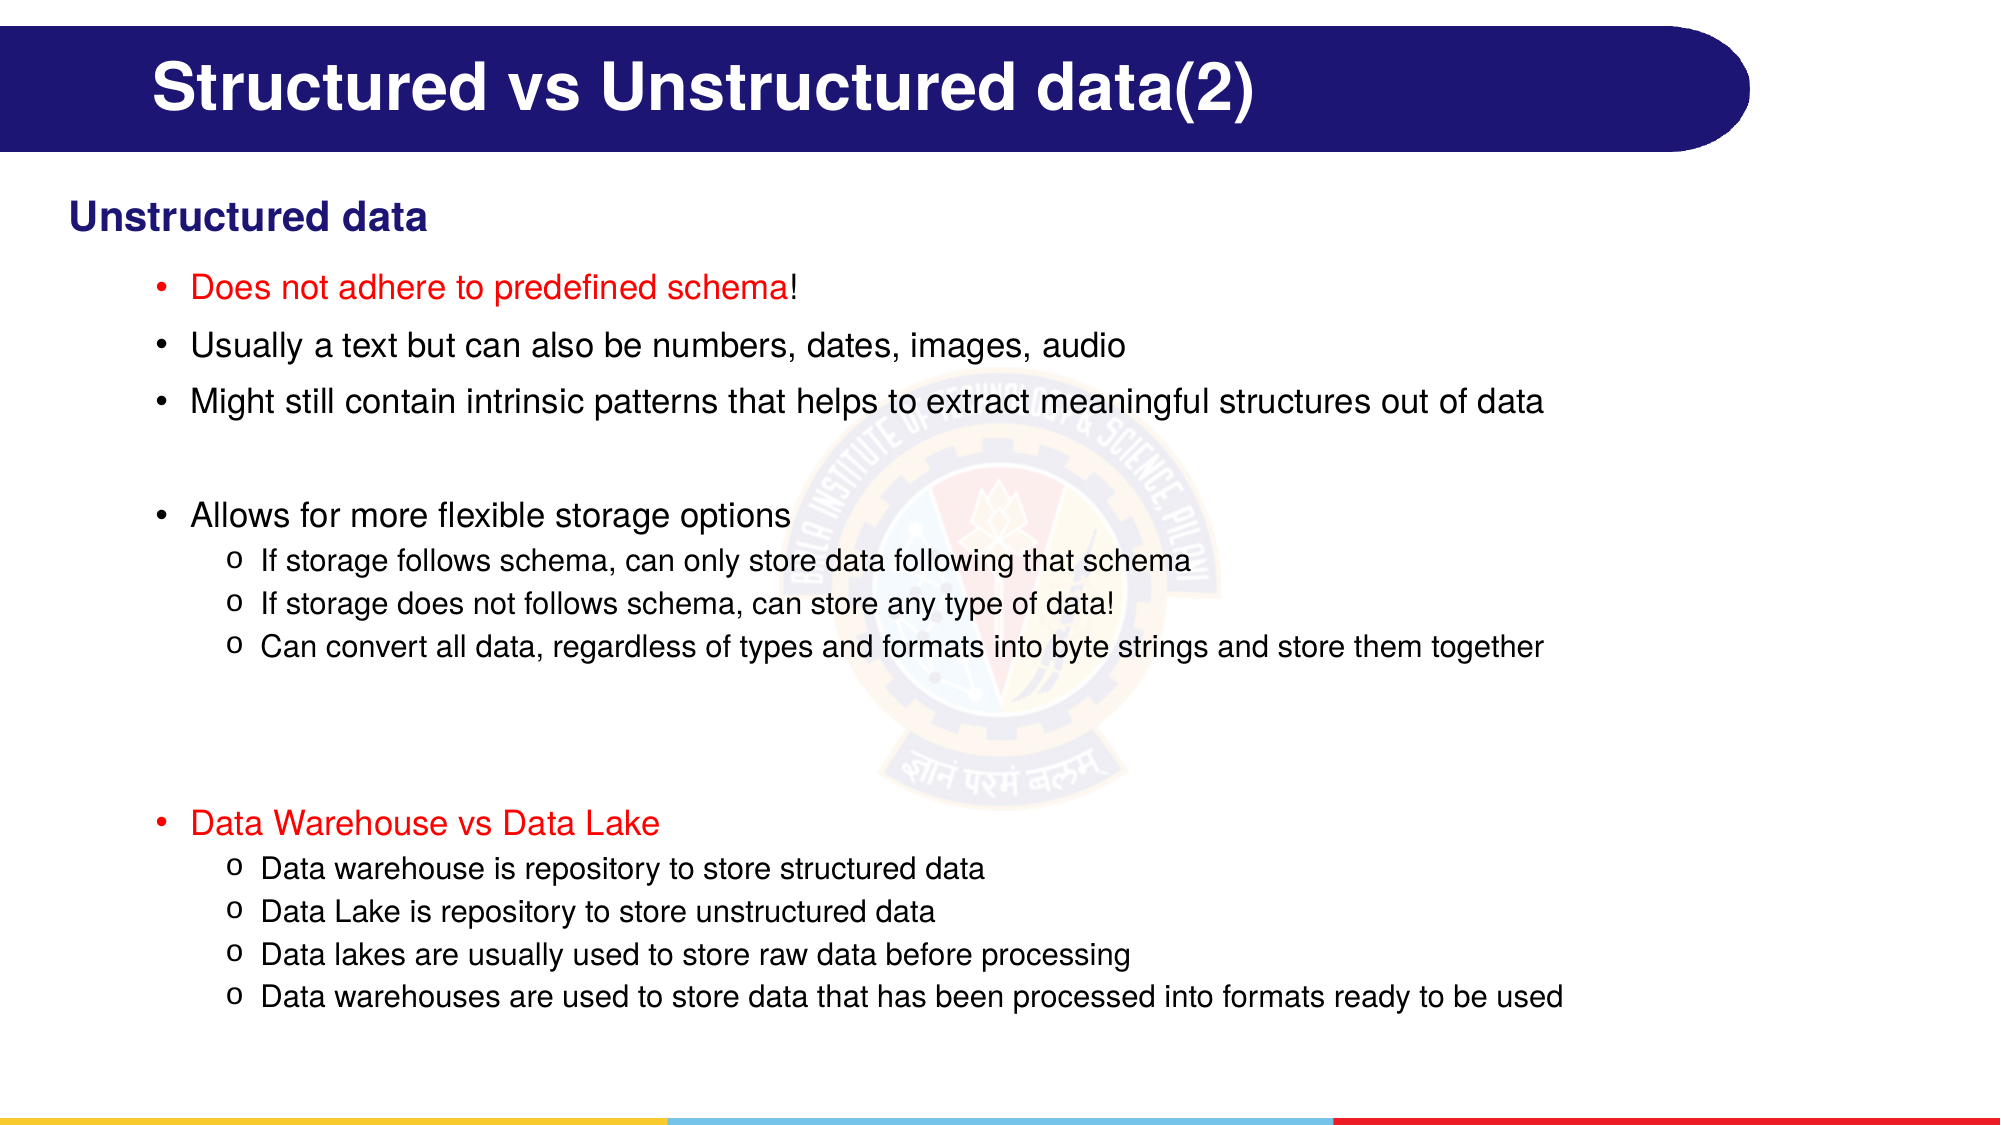

# Structured vs Unstructured data(2)
Unstructured data
Does not adhere to predefined schema!
Usually a text but can also be numbers, dates, images, audio
Might still contain intrinsic patterns that helps to extract meaningful structures out of data

Allows for more flexible storage options
If storage follows schema, can only store data following that schema
If storage does not follows schema, can store any type of data!
Can convert all data, regardless of types and formats into byte strings and store them together

Data Warehouse vs Data Lake
Data warehouse is repository to store structured data
Data Lake is repository to store unstructured data
Data lakes are usually used to store raw data before processing
Data warehouses are used to store data that has been processed into formats ready to be used